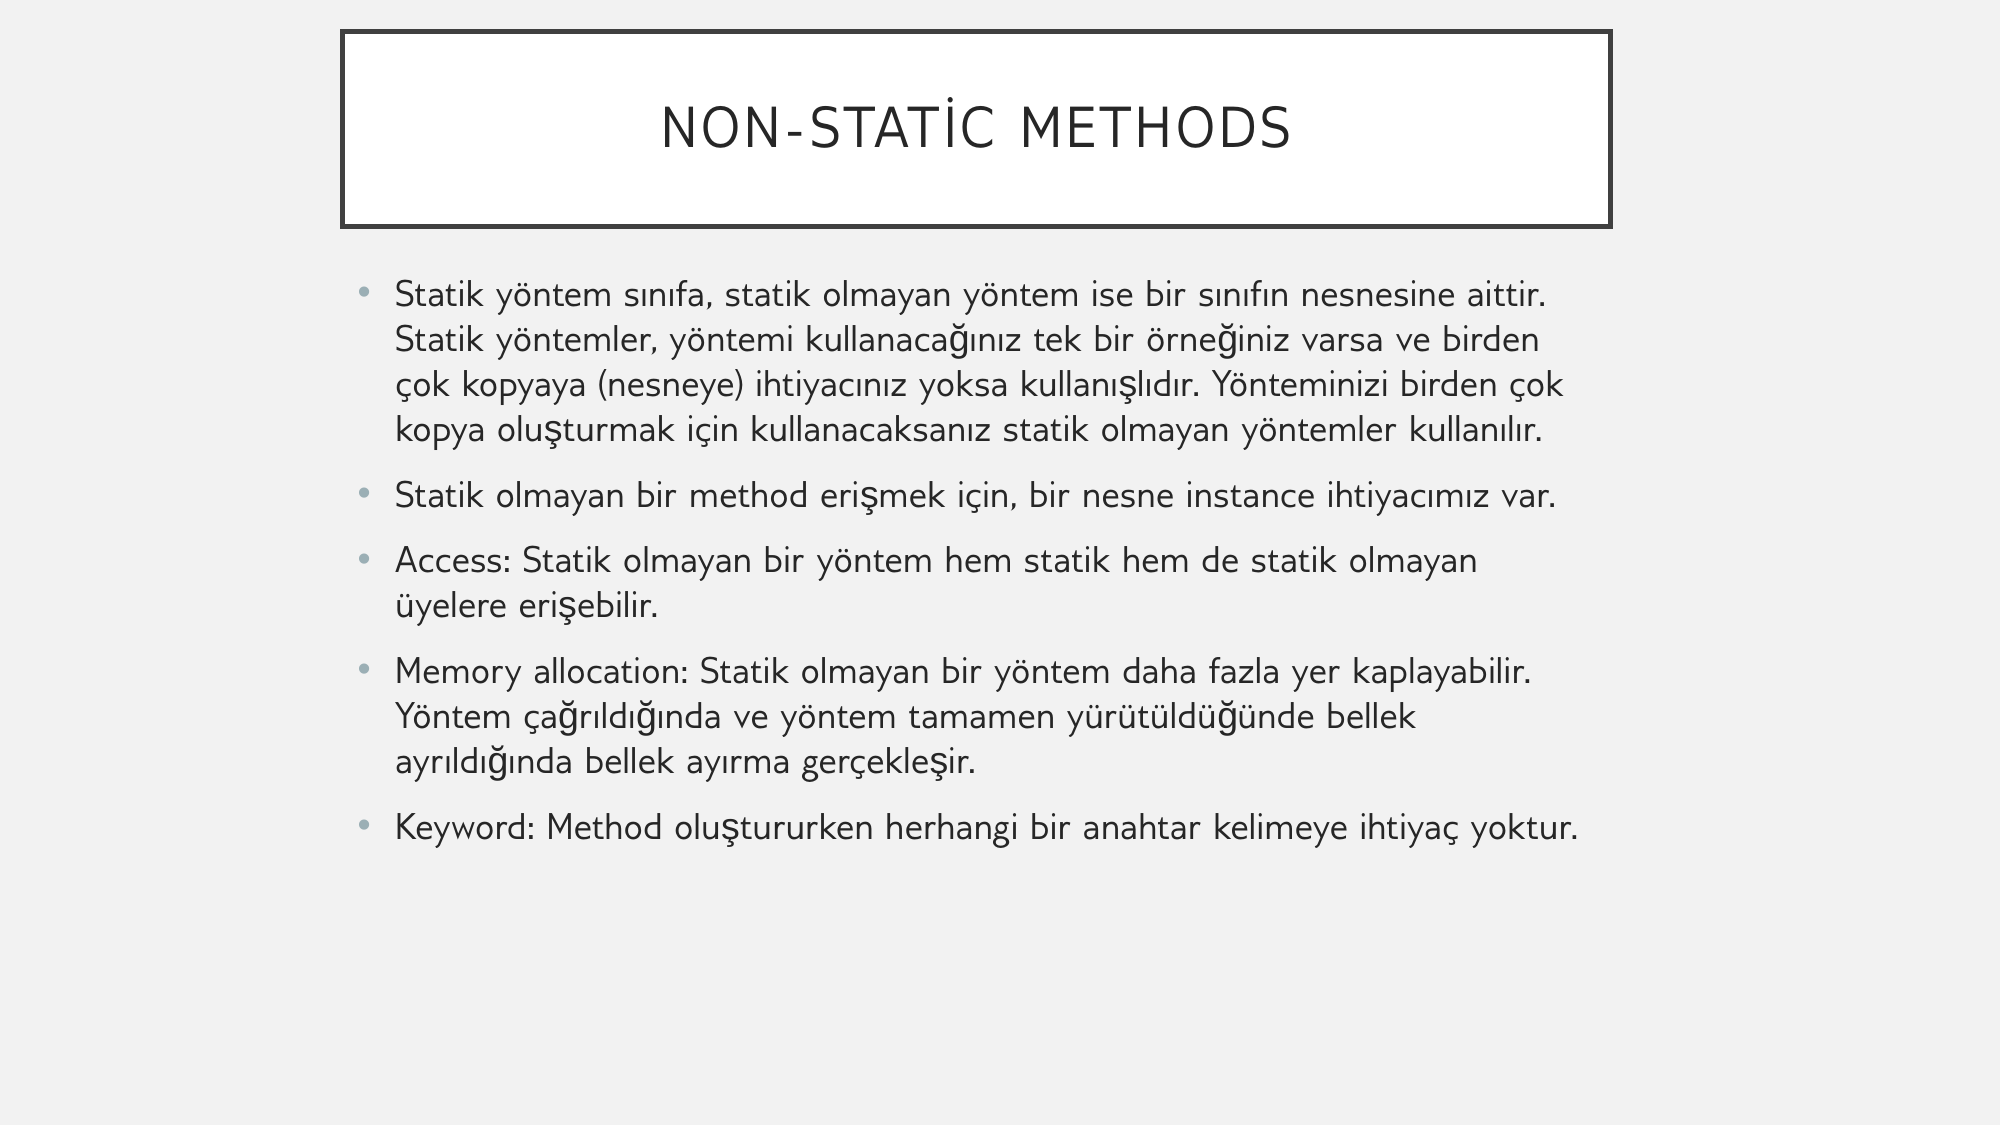

# Non-static methods
Statik yöntem sınıfa, statik olmayan yöntem ise bir sınıfın nesnesine aittir. Statik yöntemler, yöntemi kullanacağınız tek bir örneğiniz varsa ve birden çok kopyaya (nesneye) ihtiyacınız yoksa kullanışlıdır. Yönteminizi birden çok kopya oluşturmak için kullanacaksanız statik olmayan yöntemler kullanılır.
Statik olmayan bir method erişmek için, bir nesne instance ihtiyacımız var.
Access: Statik olmayan bir yöntem hem statik hem de statik olmayan üyelere erişebilir.
Memory allocation: Statik olmayan bir yöntem daha fazla yer kaplayabilir. Yöntem çağrıldığında ve yöntem tamamen yürütüldüğünde bellek ayrıldığında bellek ayırma gerçekleşir.
Keyword: Method oluştururken herhangi bir anahtar kelimeye ihtiyaç yoktur.